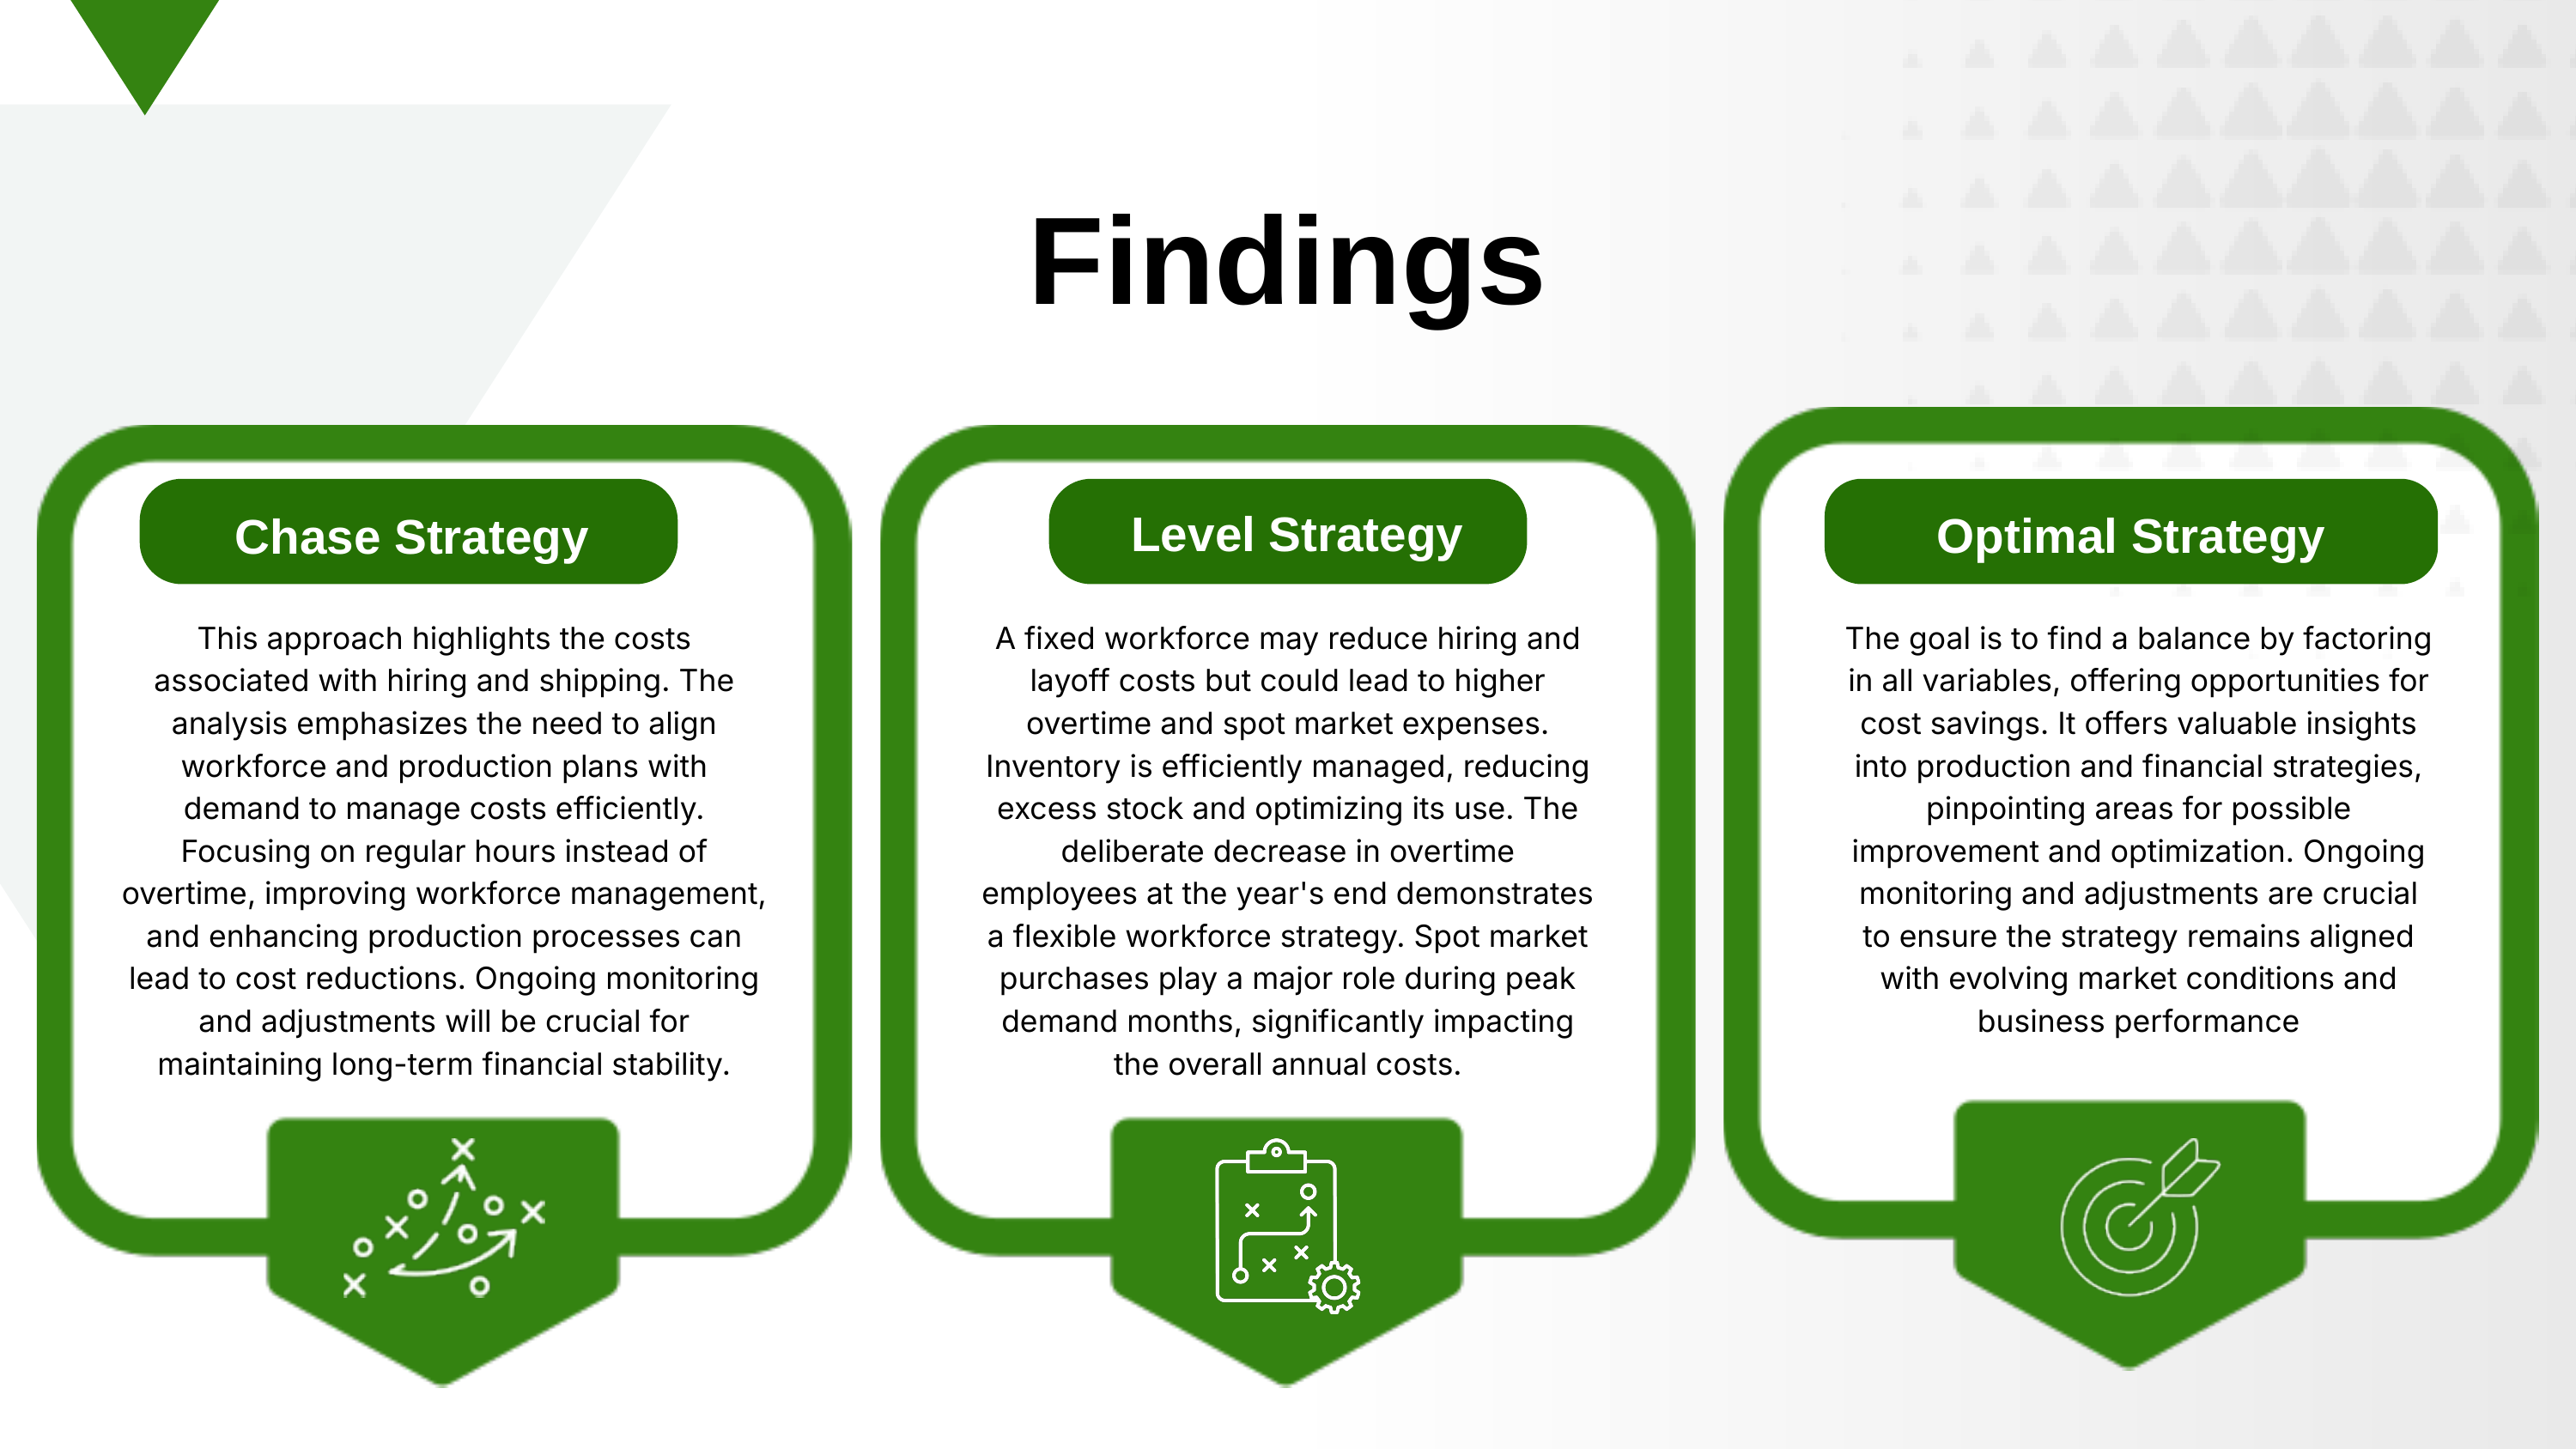

Findings

Chase Strategy

Optimal Strategy
Level Strategy
This approach highlights the costs associated with hiring and shipping. The analysis emphasizes the need to align workforce and production plans with demand to manage costs efficiently. Focusing on regular hours instead of overtime, improving workforce management, and enhancing production processes can lead to cost reductions. Ongoing monitoring and adjustments will be crucial for maintaining long-term financial stability.

A fixed workforce may reduce hiring and layoff costs but could lead to higher overtime and spot market expenses. Inventory is efficiently managed, reducing excess stock and optimizing its use. The deliberate decrease in overtime employees at the year's end demonstrates a flexible workforce strategy. Spot market purchases play a major role during peak demand months, significantly impacting the overall annual costs.
The goal is to find a balance by factoring in all variables, offering opportunities for cost savings. It offers valuable insights into production and financial strategies, pinpointing areas for possible improvement and optimization. Ongoing monitoring and adjustments are crucial to ensure the strategy remains aligned with evolving market conditions and business performance